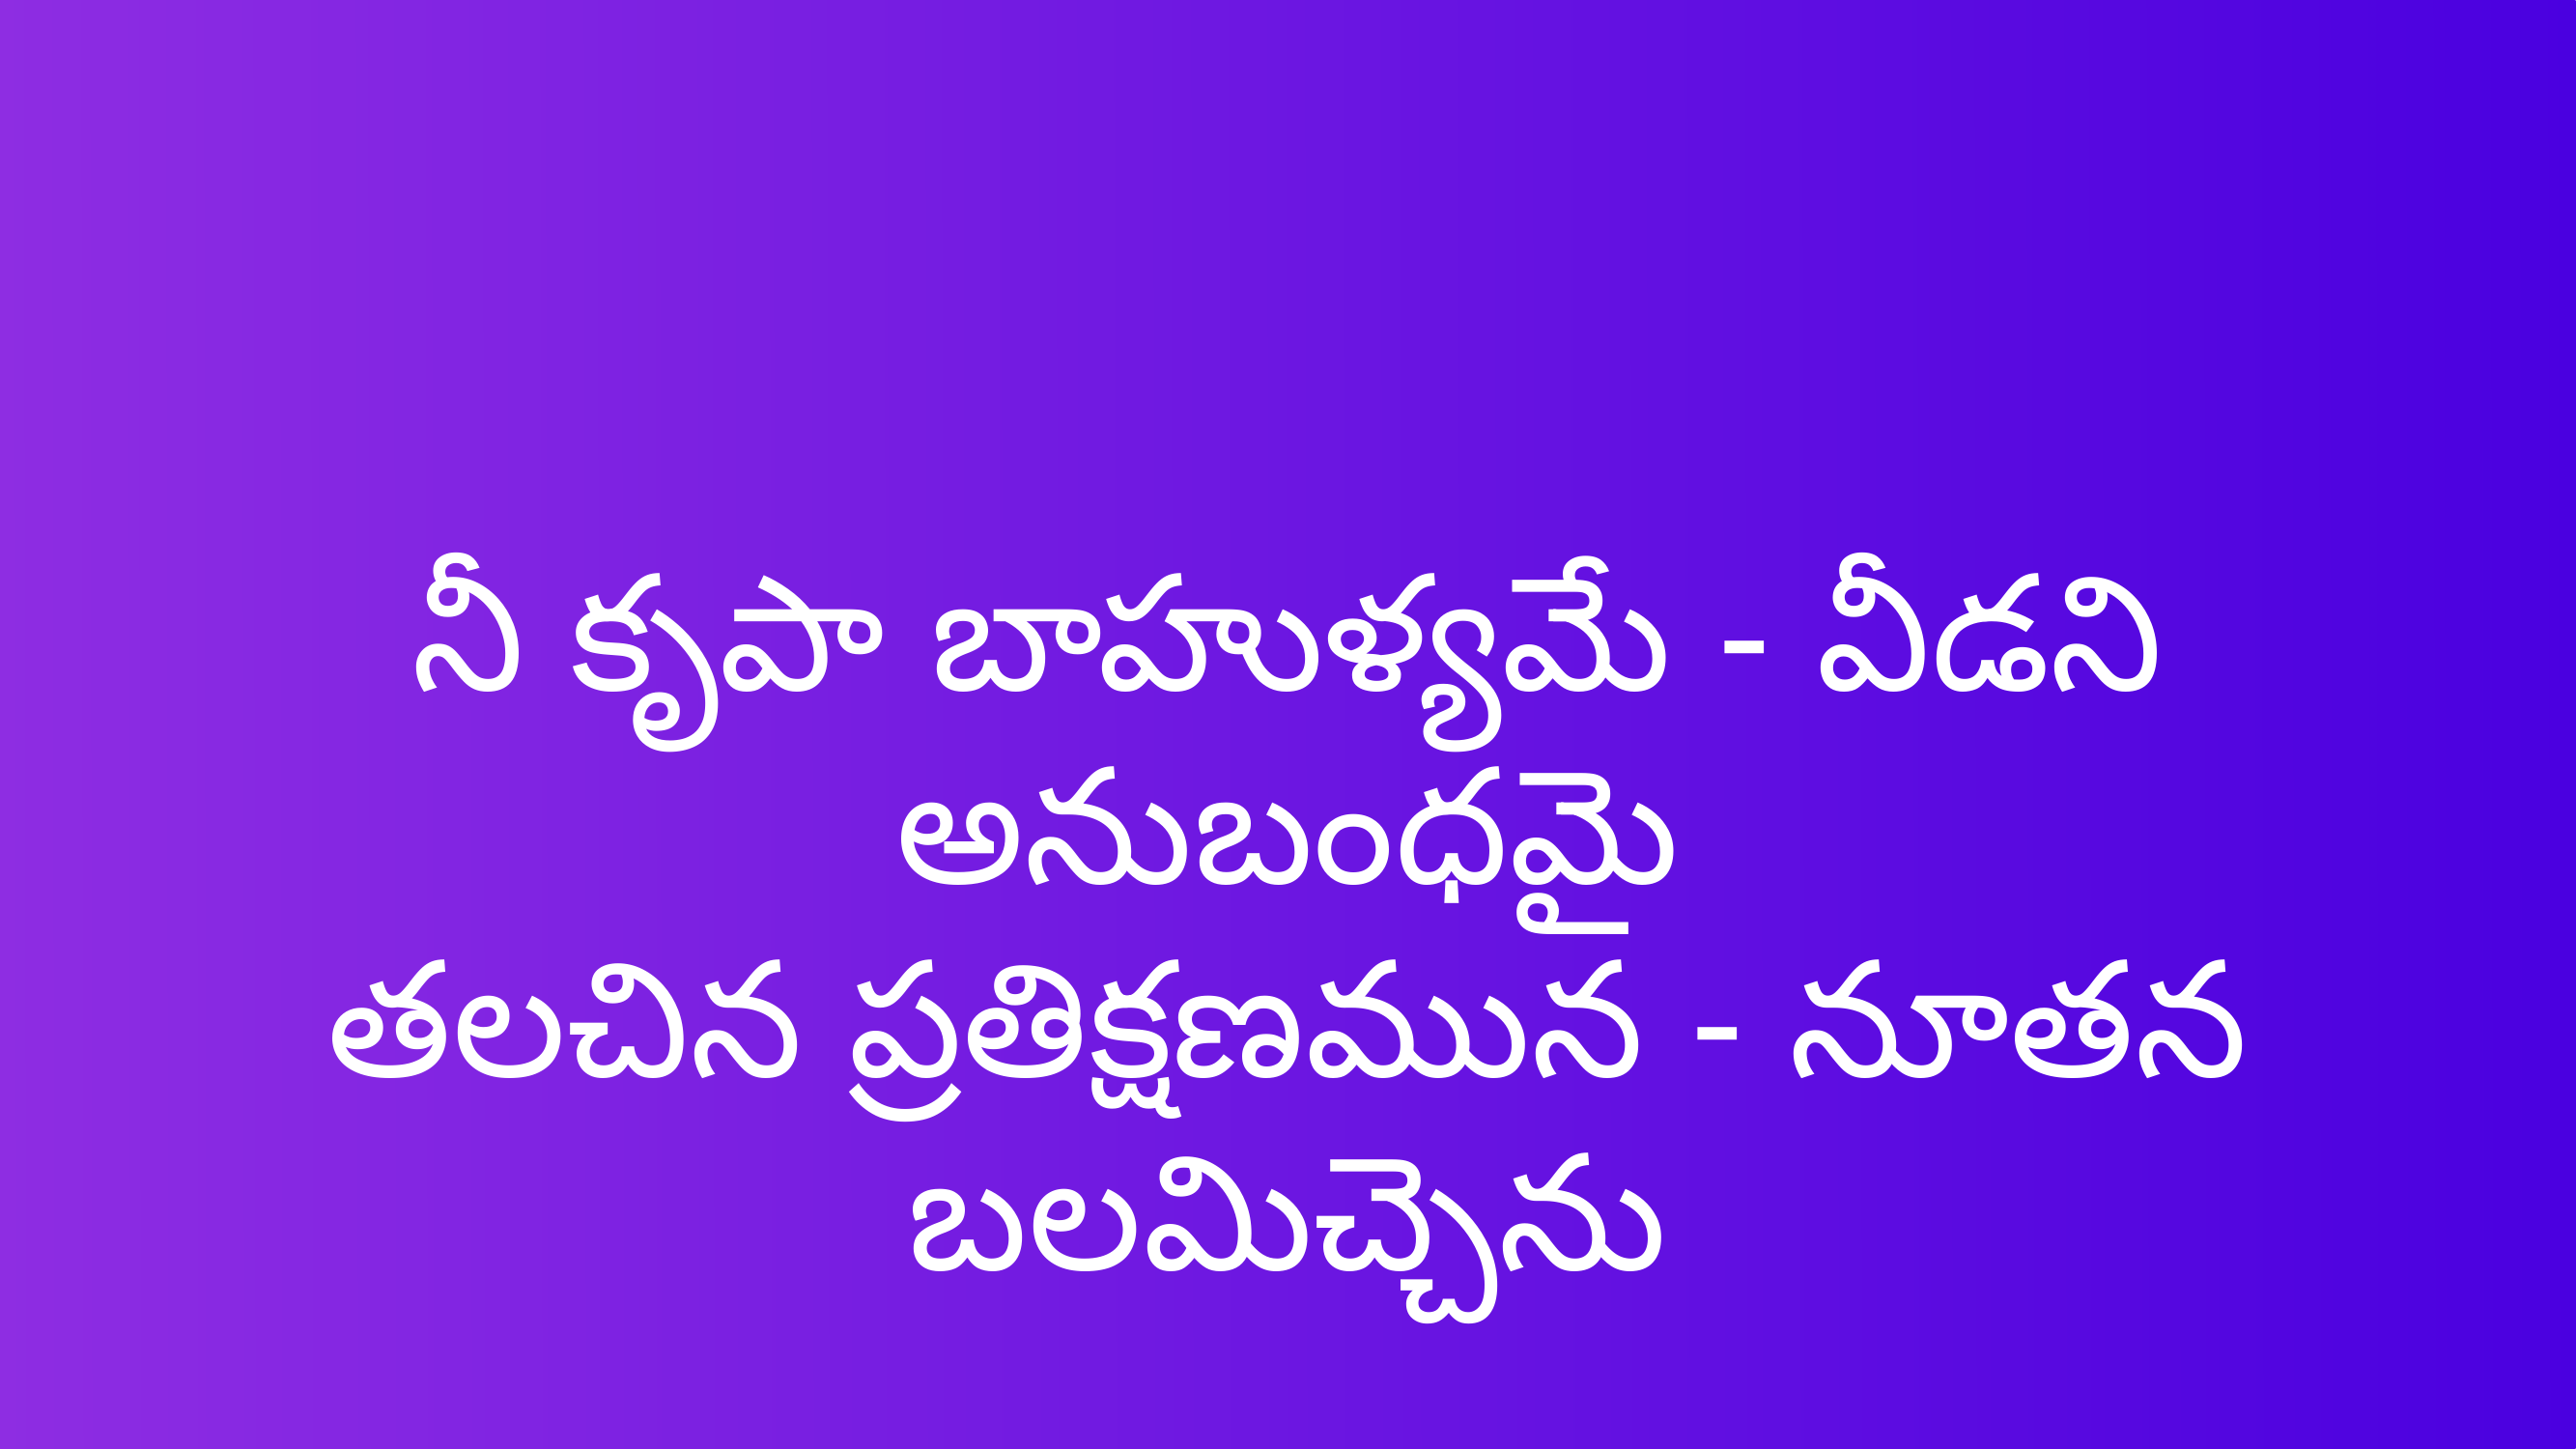

నీ కృపా బాహుళ్యమే - వీడని అనుబంధమై
తలచిన ప్రతిక్షణమున - నూతన బలమిచ్చెను